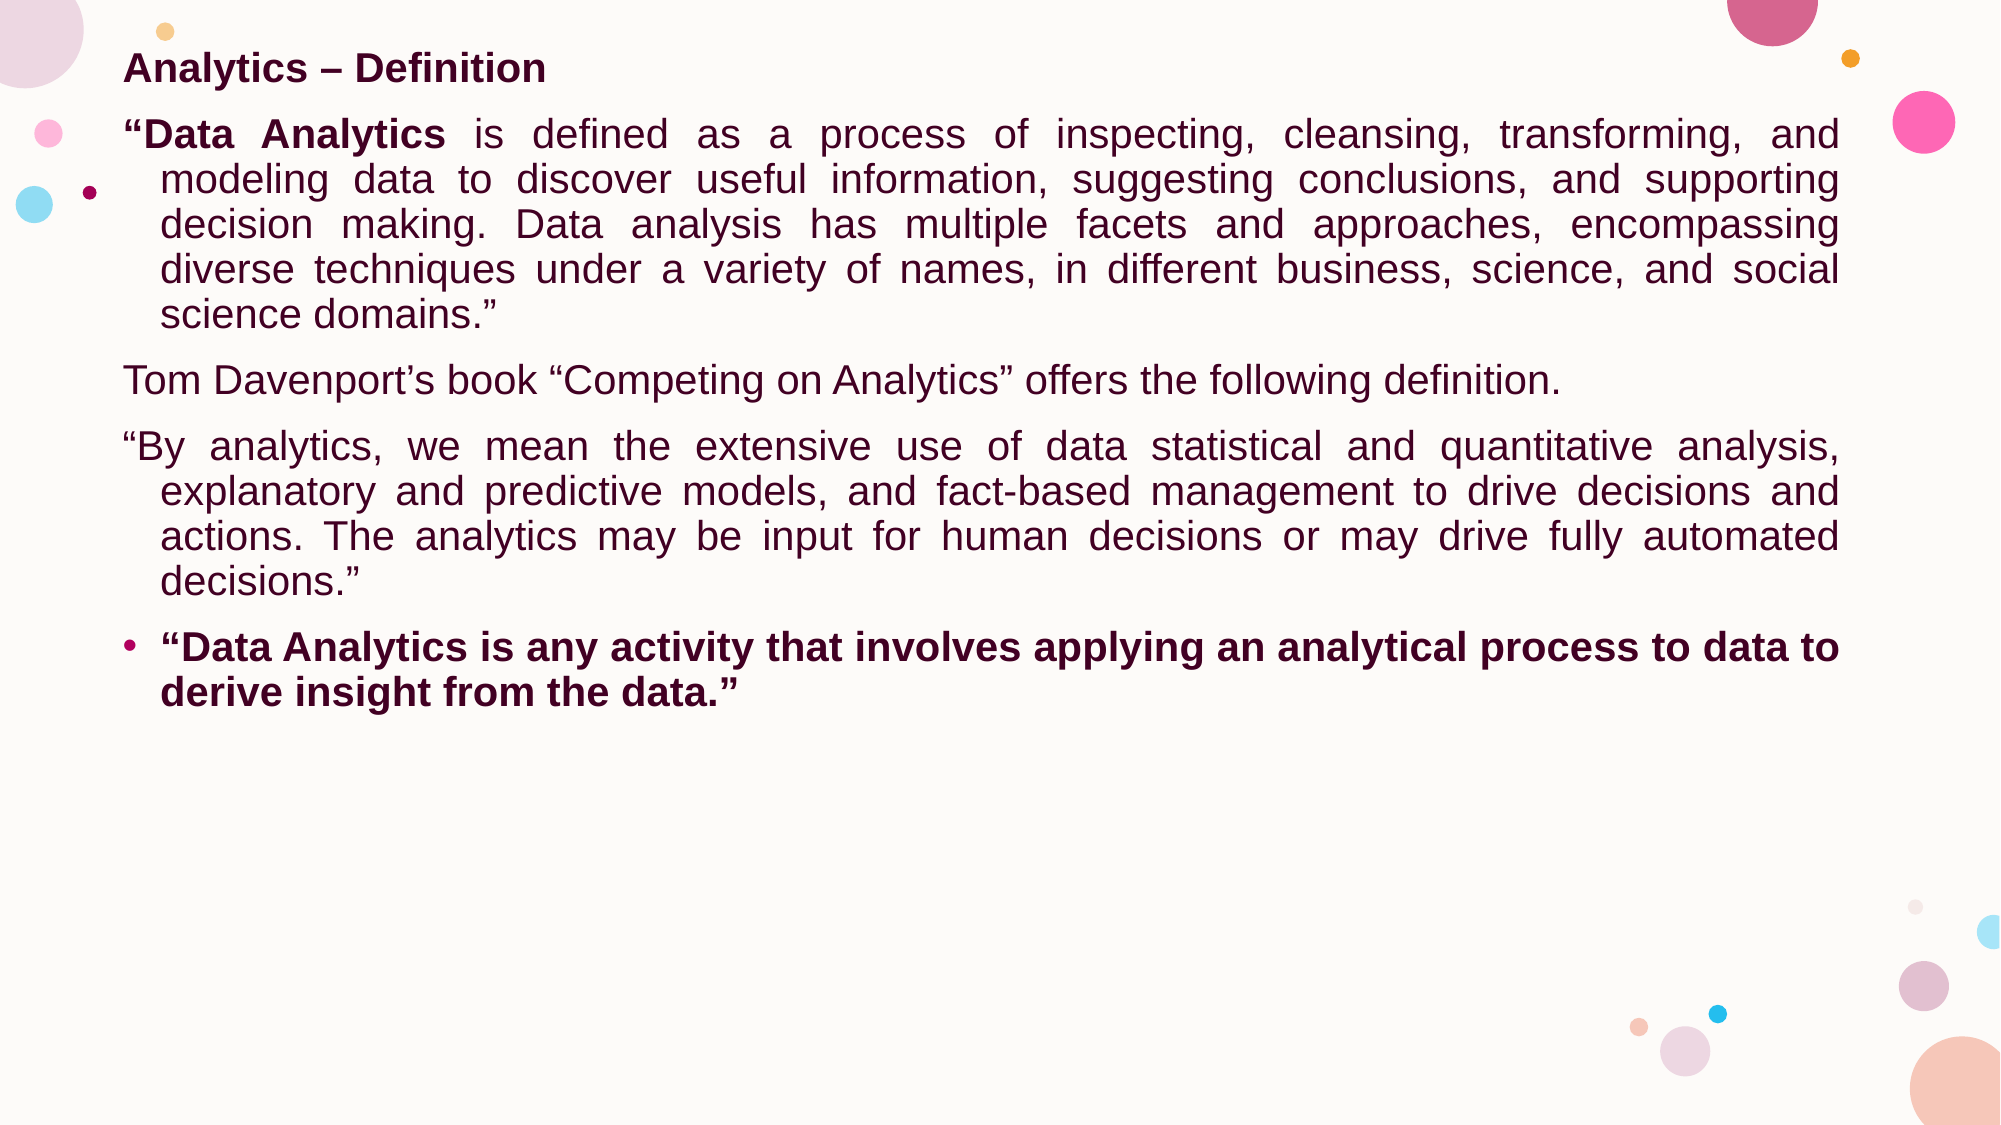

Analytics – Definition
“Data Analytics is defined as a process of inspecting, cleansing, transforming, and modeling data to discover useful information, suggesting conclusions, and supporting decision making. Data analysis has multiple facets and approaches, encompassing diverse techniques under a variety of names, in different business, science, and social science domains.”
Tom Davenport’s book “Competing on Analytics” offers the following definition.
“By analytics, we mean the extensive use of data statistical and quantitative analysis, explanatory and predictive models, and fact-based management to drive decisions and actions. The analytics may be input for human decisions or may drive fully automated decisions.”
“Data Analytics is any activity that involves applying an analytical process to data to derive insight from the data.”